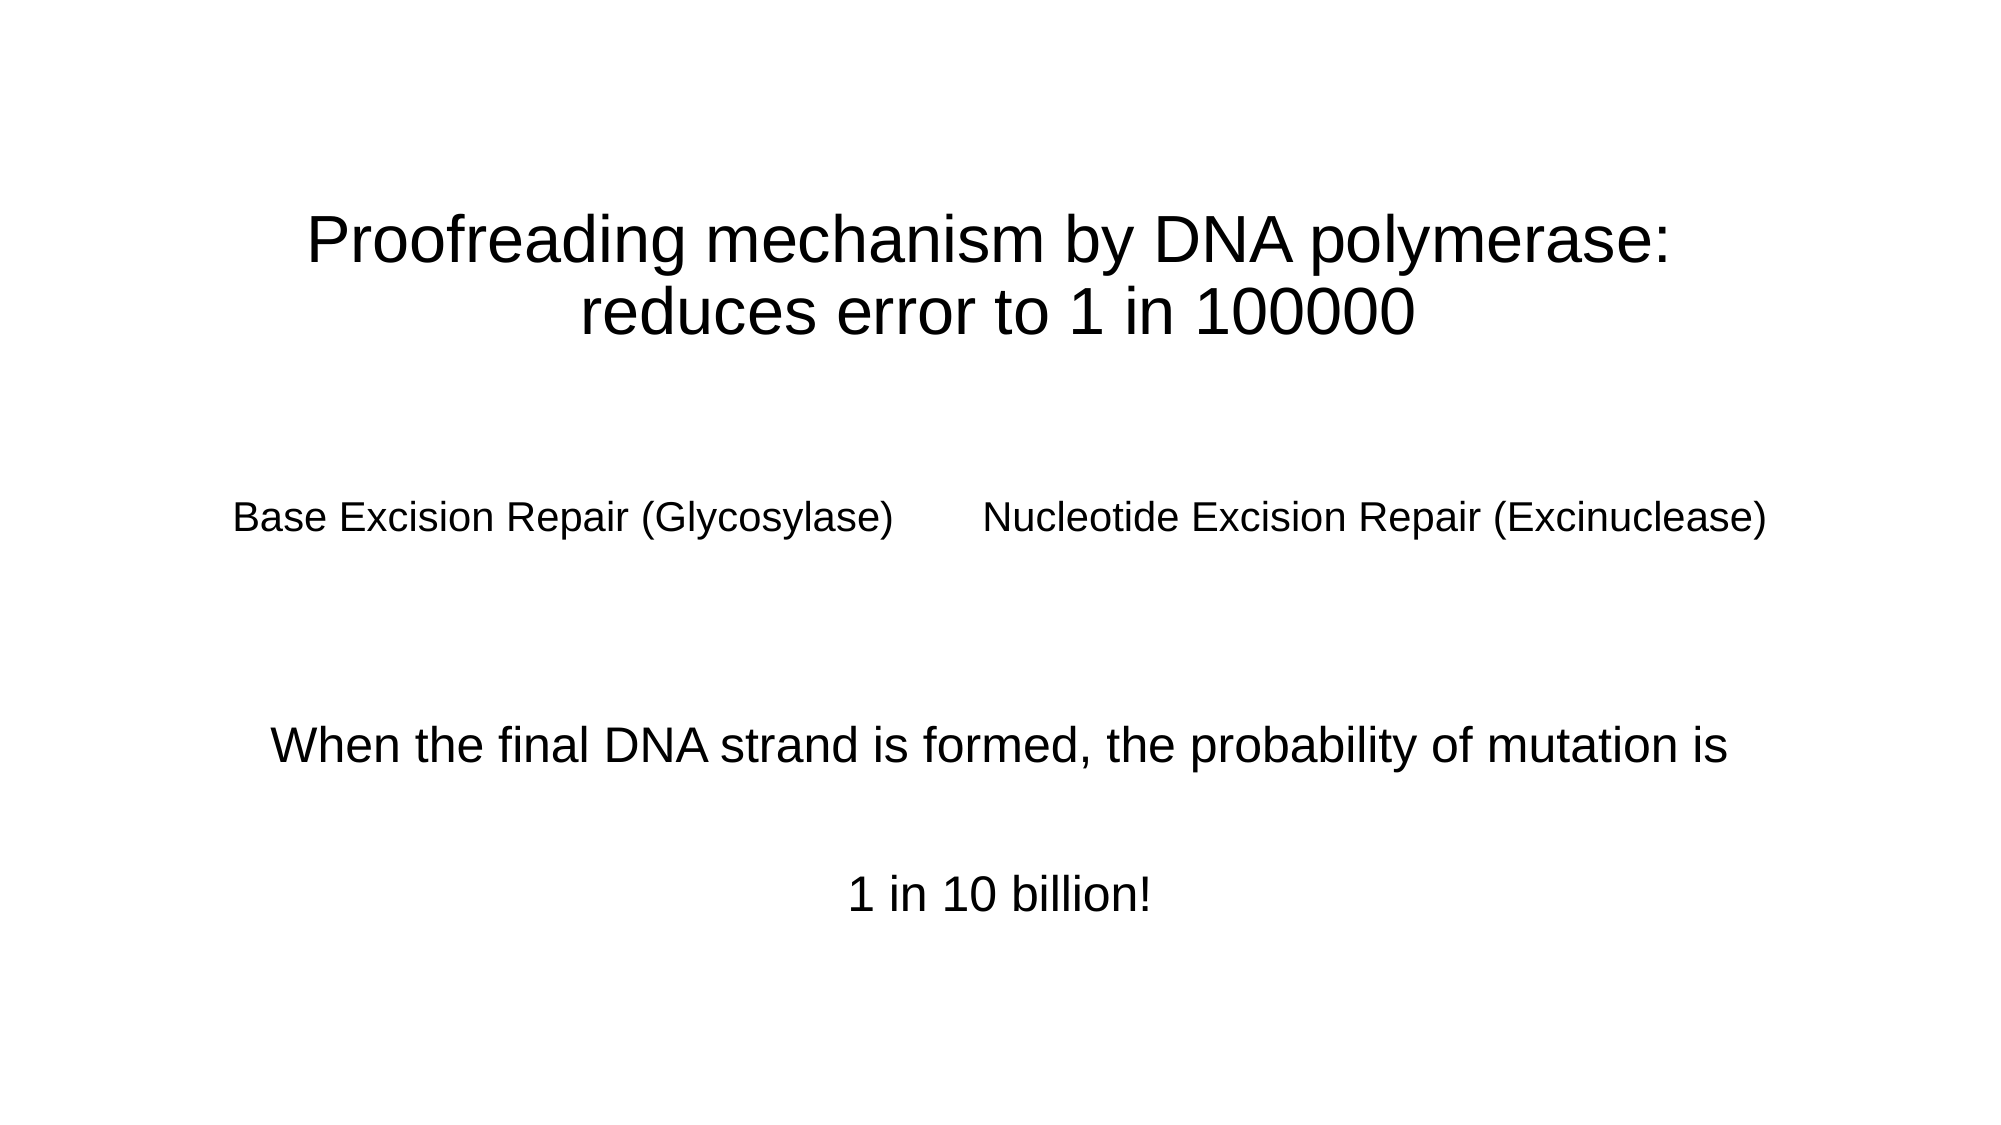

# Proofreading mechanism by DNA polymerase: reduces error to 1 in 100000
Base Excision Repair (Glycosylase)	Nucleotide Excision Repair (Excinuclease)
When the final DNA strand is formed, the probability of mutation is

1 in 10 billion!